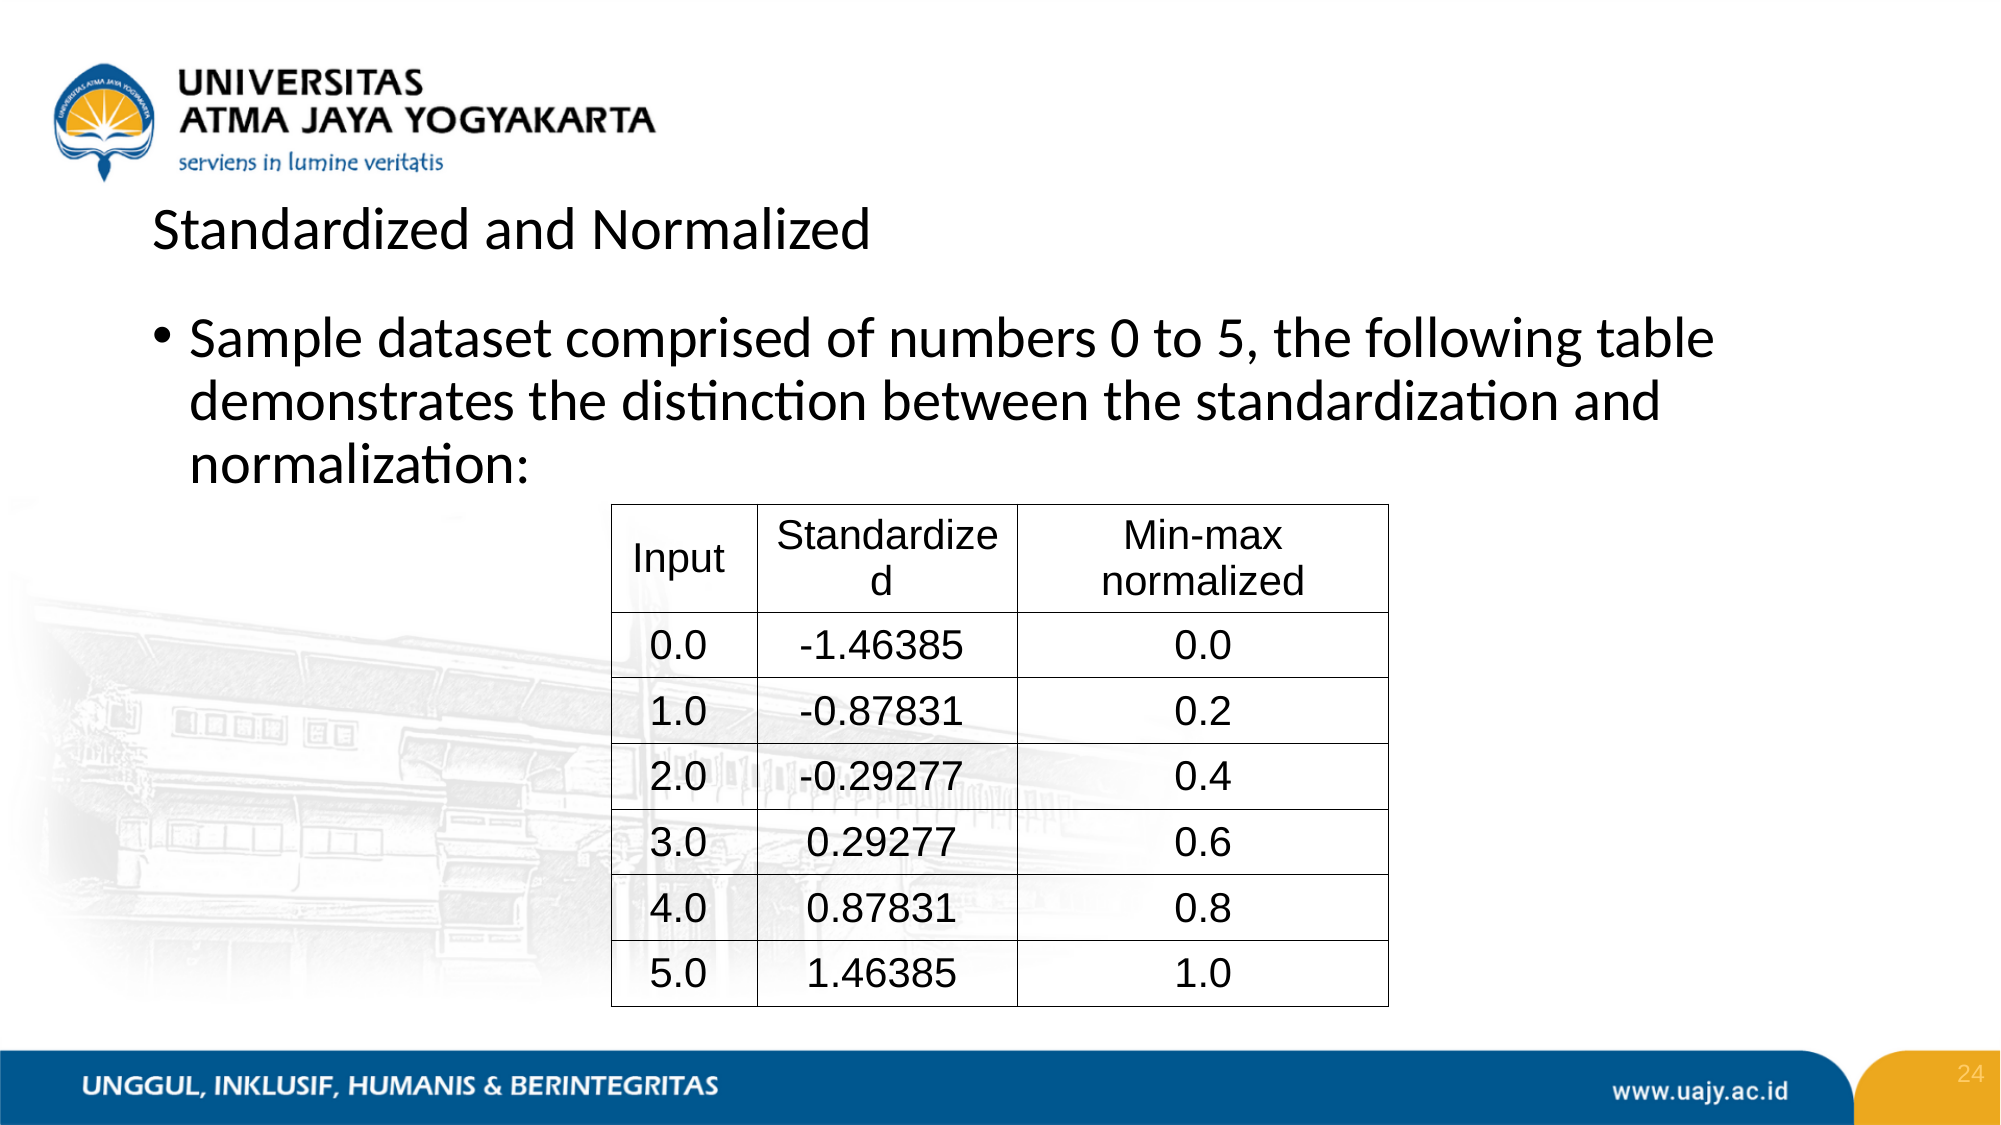

# Standardized and Normalized
Sample dataset comprised of numbers 0 to 5, the following table demonstrates the distinction between the standardization and normalization:

| Input | Standardized | Min-max normalized |
| --- | --- | --- |
| 0.0 | -1.46385 | 0.0 |
| 1.0 | -0.87831 | 0.2 |
| 2.0 | -0.29277 | 0.4 |
| 3.0 | 0.29277 | 0.6 |
| 4.0 | 0.87831 | 0.8 |
| 5.0 | 1.46385 | 1.0 |

24